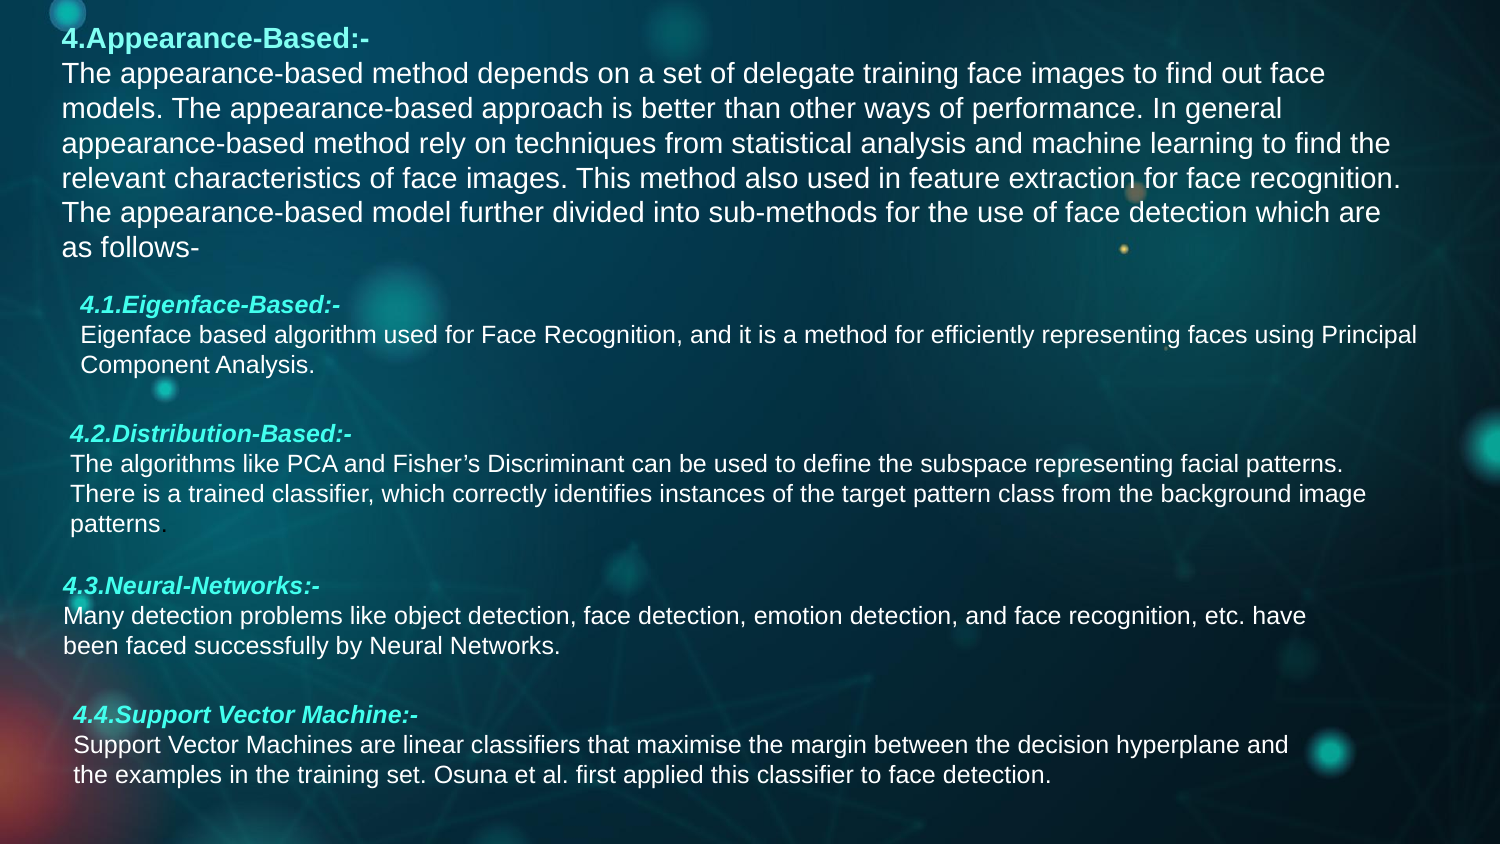

4.Appearance-Based:-
The appearance-based method depends on a set of delegate training face images to find out face models. The appearance-based approach is better than other ways of performance. In general appearance-based method rely on techniques from statistical analysis and machine learning to find the relevant characteristics of face images. This method also used in feature extraction for face recognition.
The appearance-based model further divided into sub-methods for the use of face detection which are as follows-

4.1.Eigenface-Based:-
Eigenface based algorithm used for Face Recognition, and it is a method for efficiently representing faces using Principal Component Analysis.

4.2.Distribution-Based:-
The algorithms like PCA and Fisher’s Discriminant can be used to define the subspace representing facial patterns. There is a trained classifier, which correctly identifies instances of the target pattern class from the background image patterns.

4.3.Neural-Networks:-
Many detection problems like object detection, face detection, emotion detection, and face recognition, etc. have been faced successfully by Neural Networks.

4.4.Support Vector Machine:-
Support Vector Machines are linear classifiers that maximise the margin between the decision hyperplane and the examples in the training set. Osuna et al. first applied this classifier to face detection.